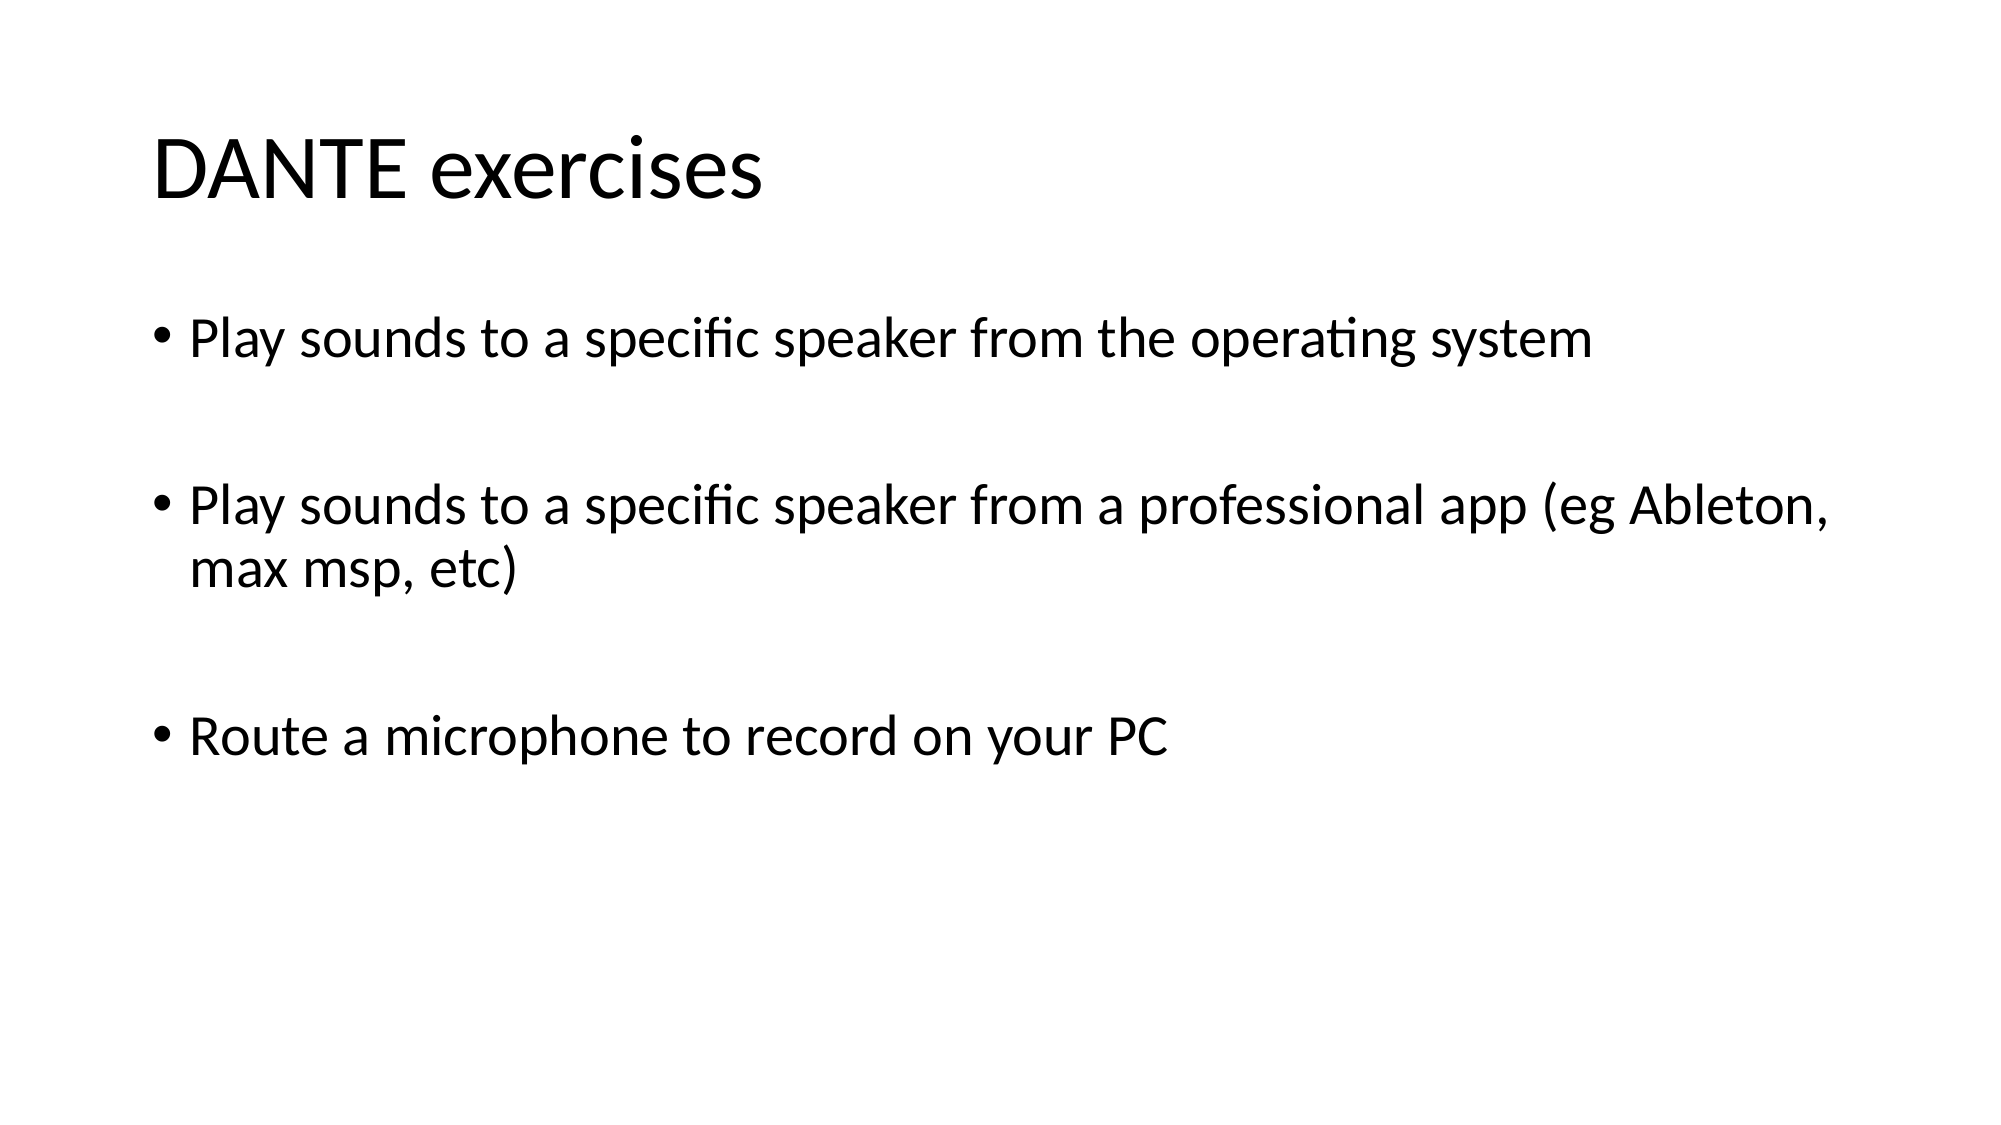

# DANTE exercises
Play sounds to a specific speaker from the operating system

Play sounds to a specific speaker from a professional app (eg Ableton, max msp, etc)

Route a microphone to record on your PC